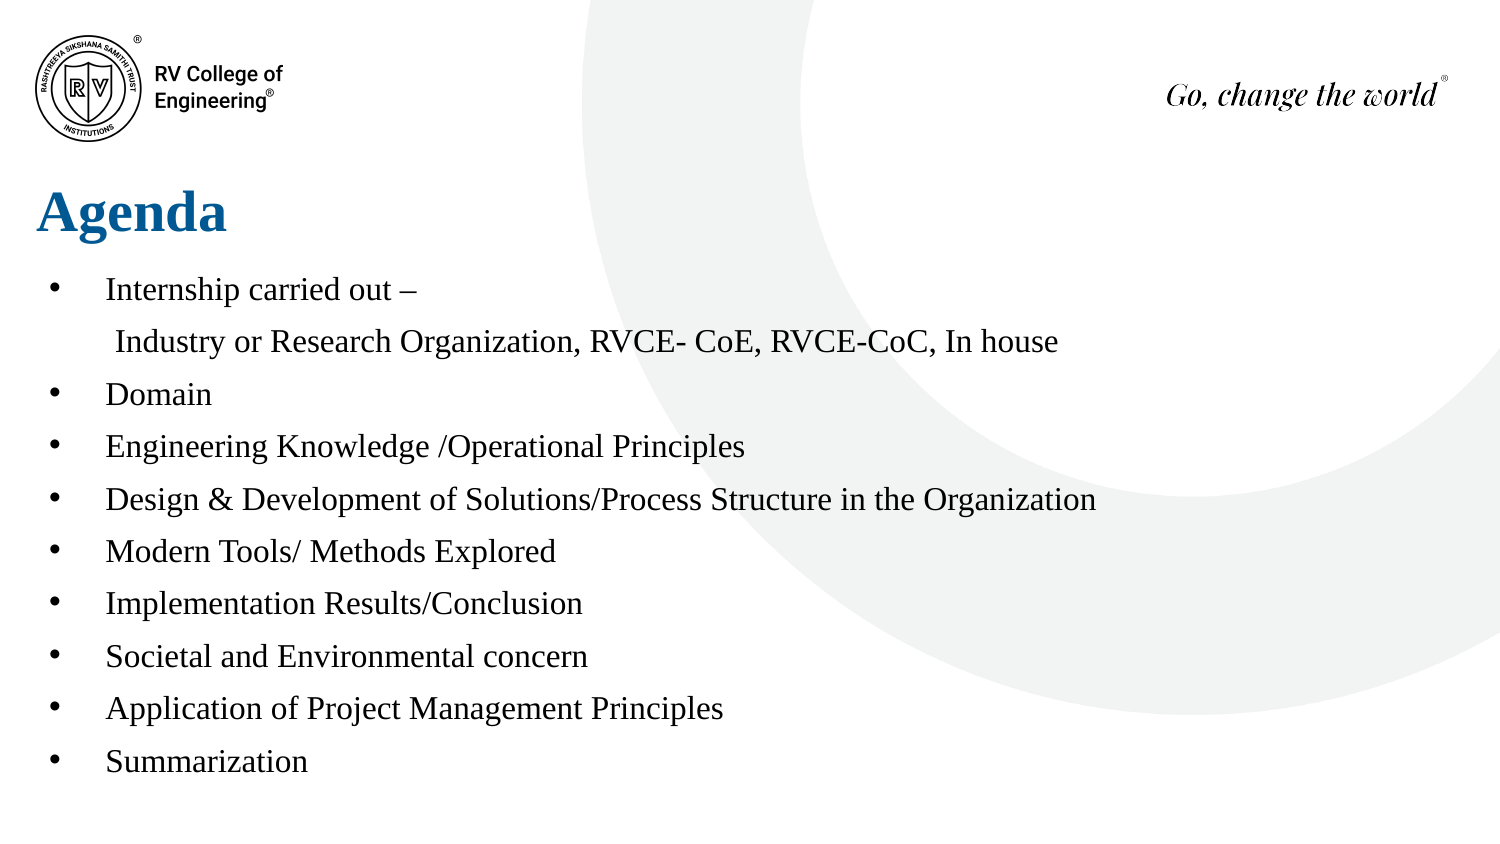

Agenda
Internship carried out –
        Industry or Research Organization, RVCE- CoE, RVCE-CoC, In house
Domain
Engineering Knowledge /Operational Principles
Design & Development of Solutions/Process Structure in the Organization
Modern Tools/ Methods Explored
Implementation Results/Conclusion
Societal and Environmental concern
Application of Project Management Principles
Summarization